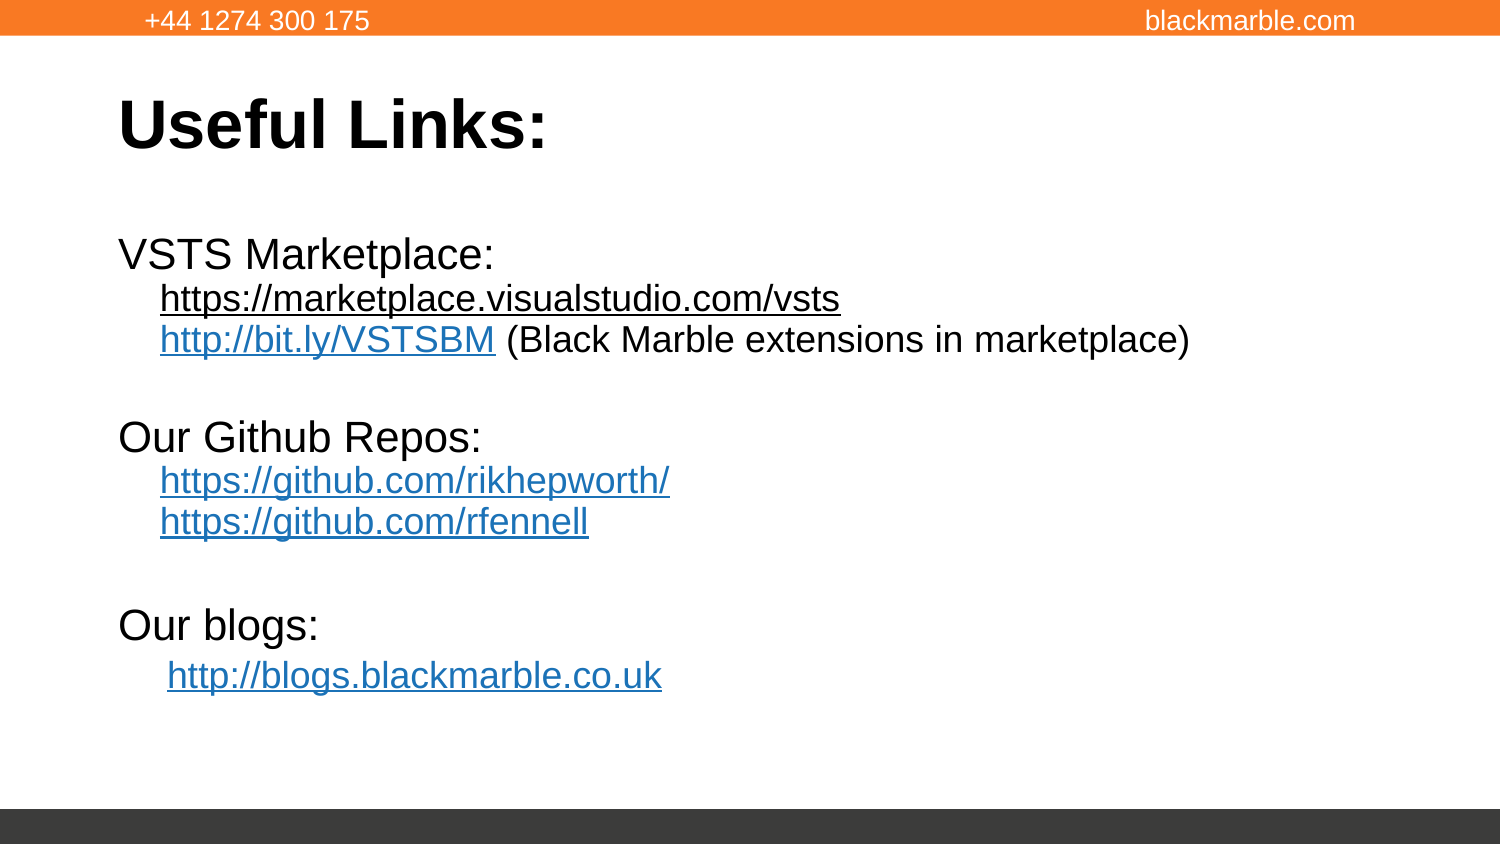

# Useful Links:
VSTS Marketplace:
    https://marketplace.visualstudio.com/vsts
    http://bit.ly/VSTSBM (Black Marble extensions in marketplace)
Our Github Repos:
    https://github.com/rikhepworth/
    https://github.com/rfennell
Our blogs:
    http://blogs.blackmarble.co.uk